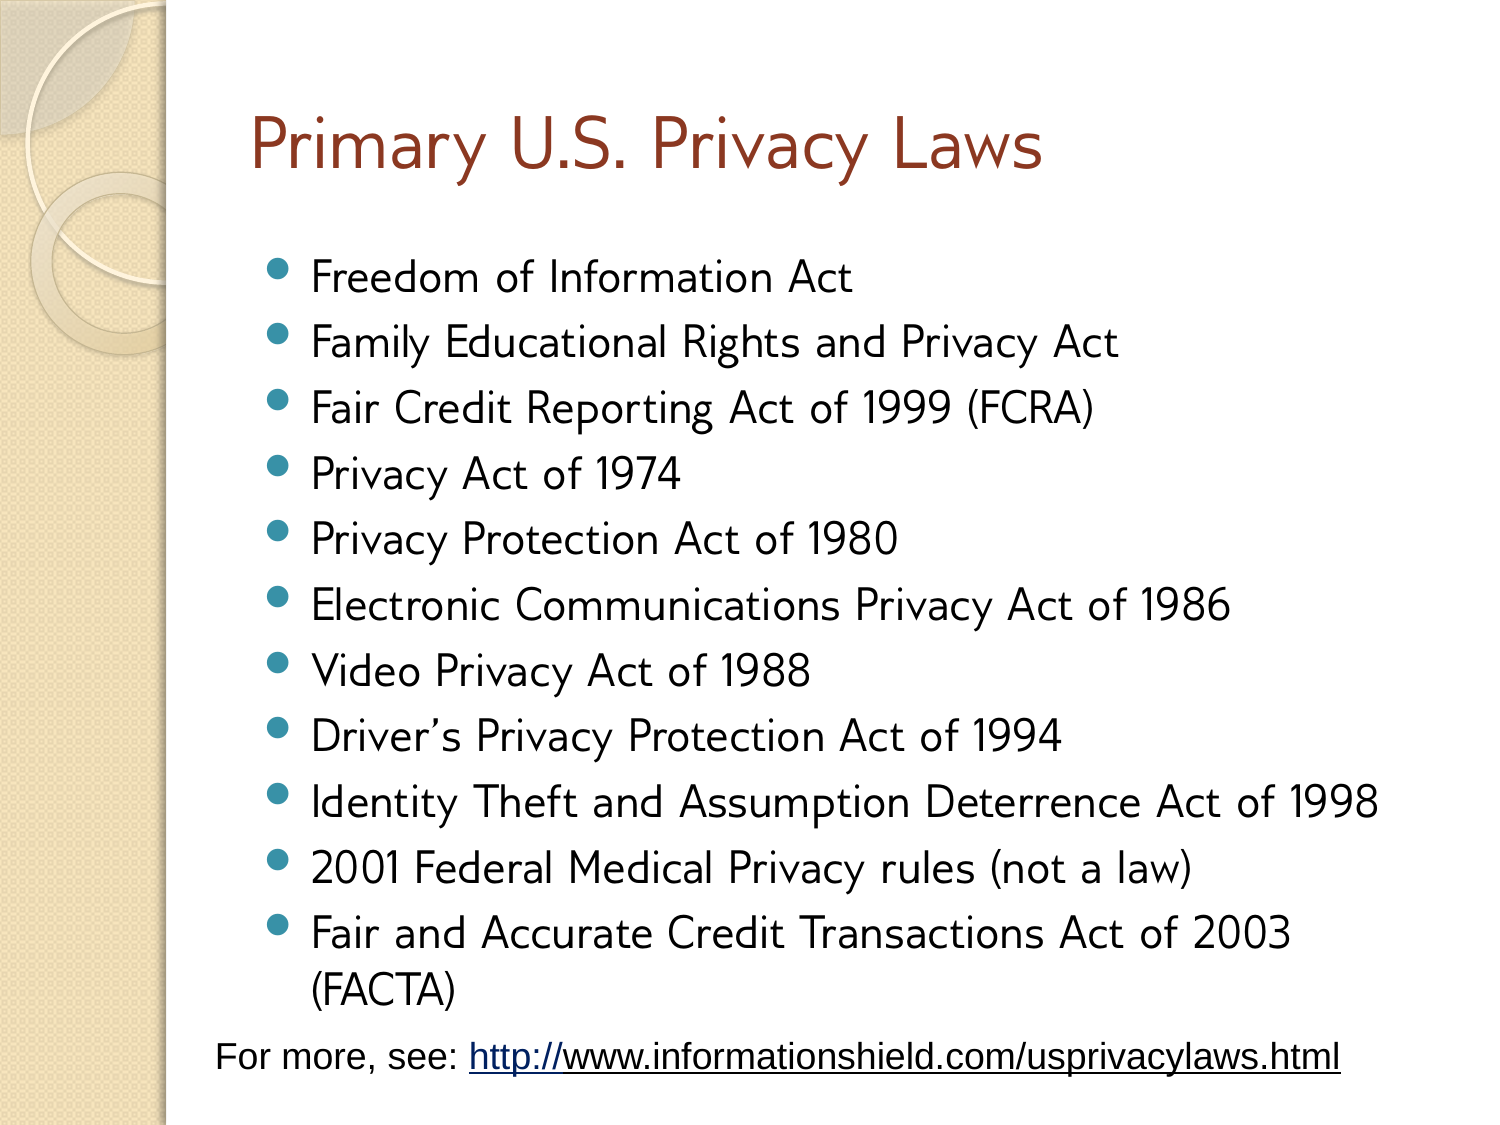

# Primary U.S. Privacy Laws
Freedom of Information Act
Family Educational Rights and Privacy Act
Fair Credit Reporting Act of 1999 (FCRA)
Privacy Act of 1974
Privacy Protection Act of 1980
Electronic Communications Privacy Act of 1986
Video Privacy Act of 1988
Driver’s Privacy Protection Act of 1994
Identity Theft and Assumption Deterrence Act of 1998
2001 Federal Medical Privacy rules (not a law)
Fair and Accurate Credit Transactions Act of 2003 (FACTA)

For more, see: http://www.informationshield.com/usprivacylaws.html